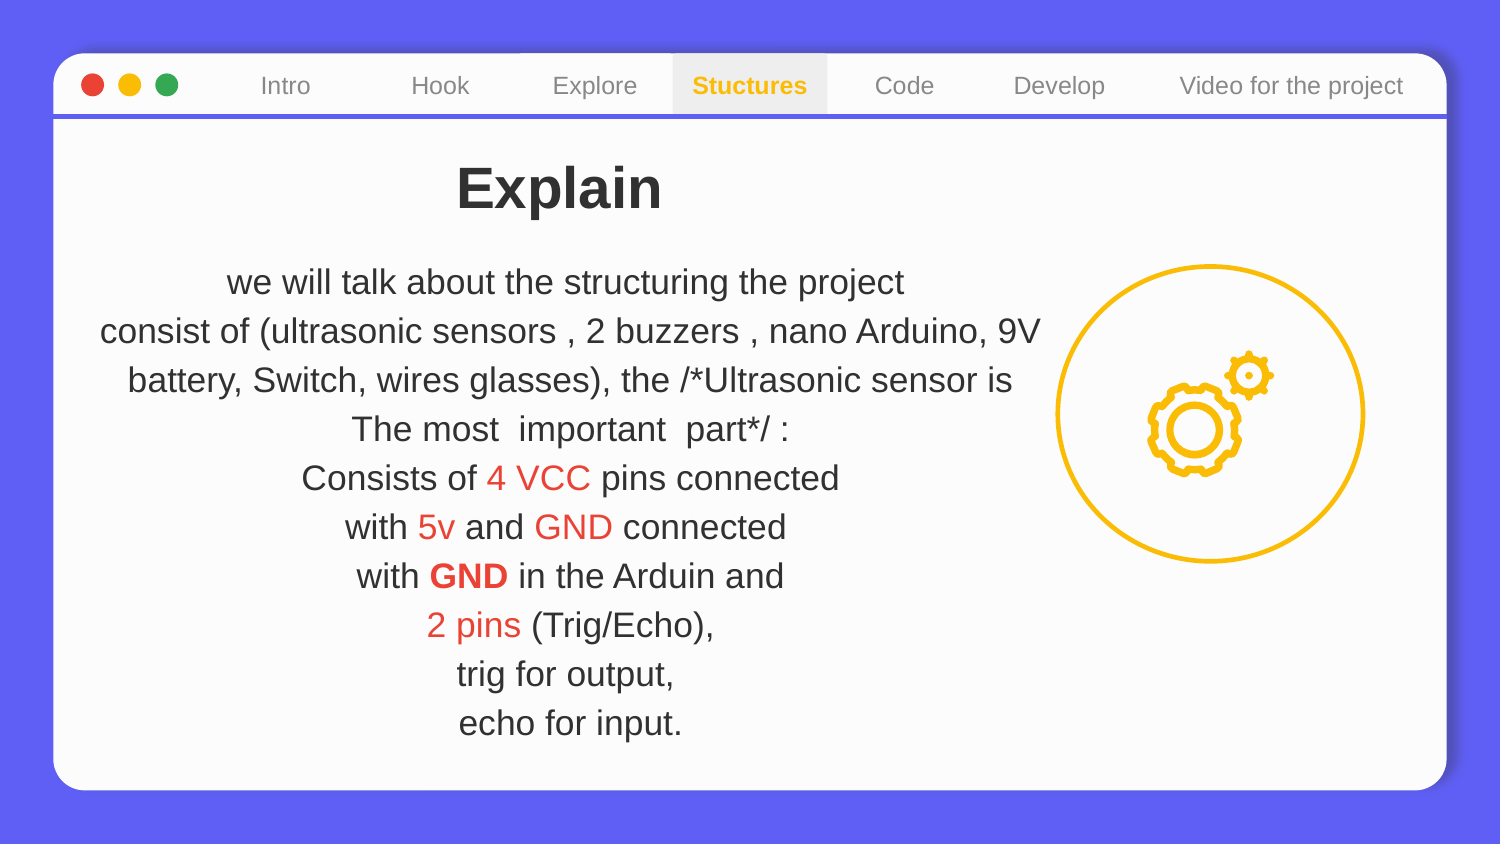

Video for the project
Intro
Hook
Explore
Stuctures
Code
Develop

# Explain
we will talk about the structuring the project
consist of (ultrasonic sensors , 2 buzzers , nano Arduino, 9V battery, Switch, wires glasses), the /*Ultrasonic sensor is The most  important  part*/ :
 Consists of 4 VCC pins connected
with 5v and GND connected
with GND in the Arduin and
 2 pins (Trig/Echo),
trig for output,
echo for input.